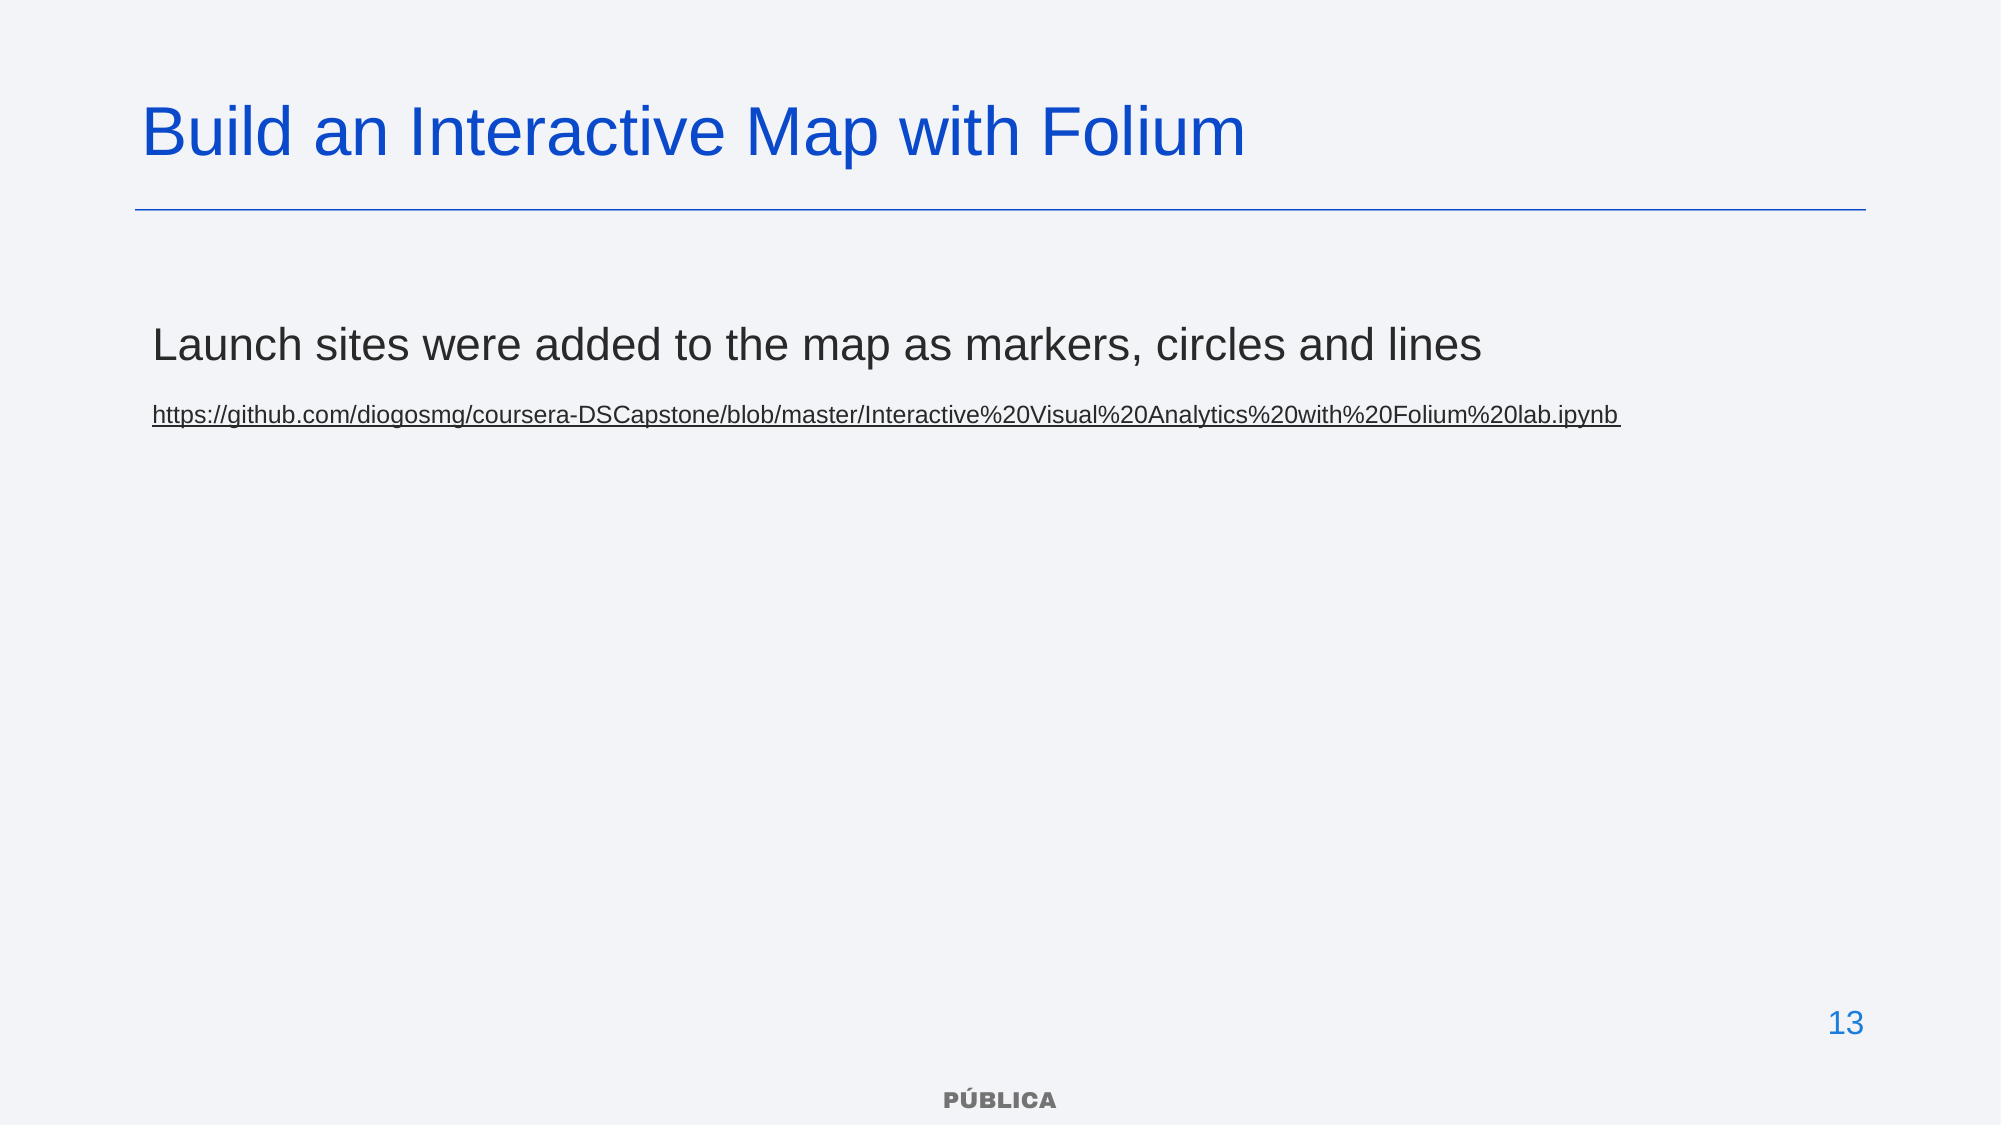

Build an Interactive Map with Folium
Launch sites were added to the map as markers, circles and lines
https://github.com/diogosmg/coursera-DSCapstone/blob/master/Interactive%20Visual%20Analytics%20with%20Folium%20lab.ipynb

13